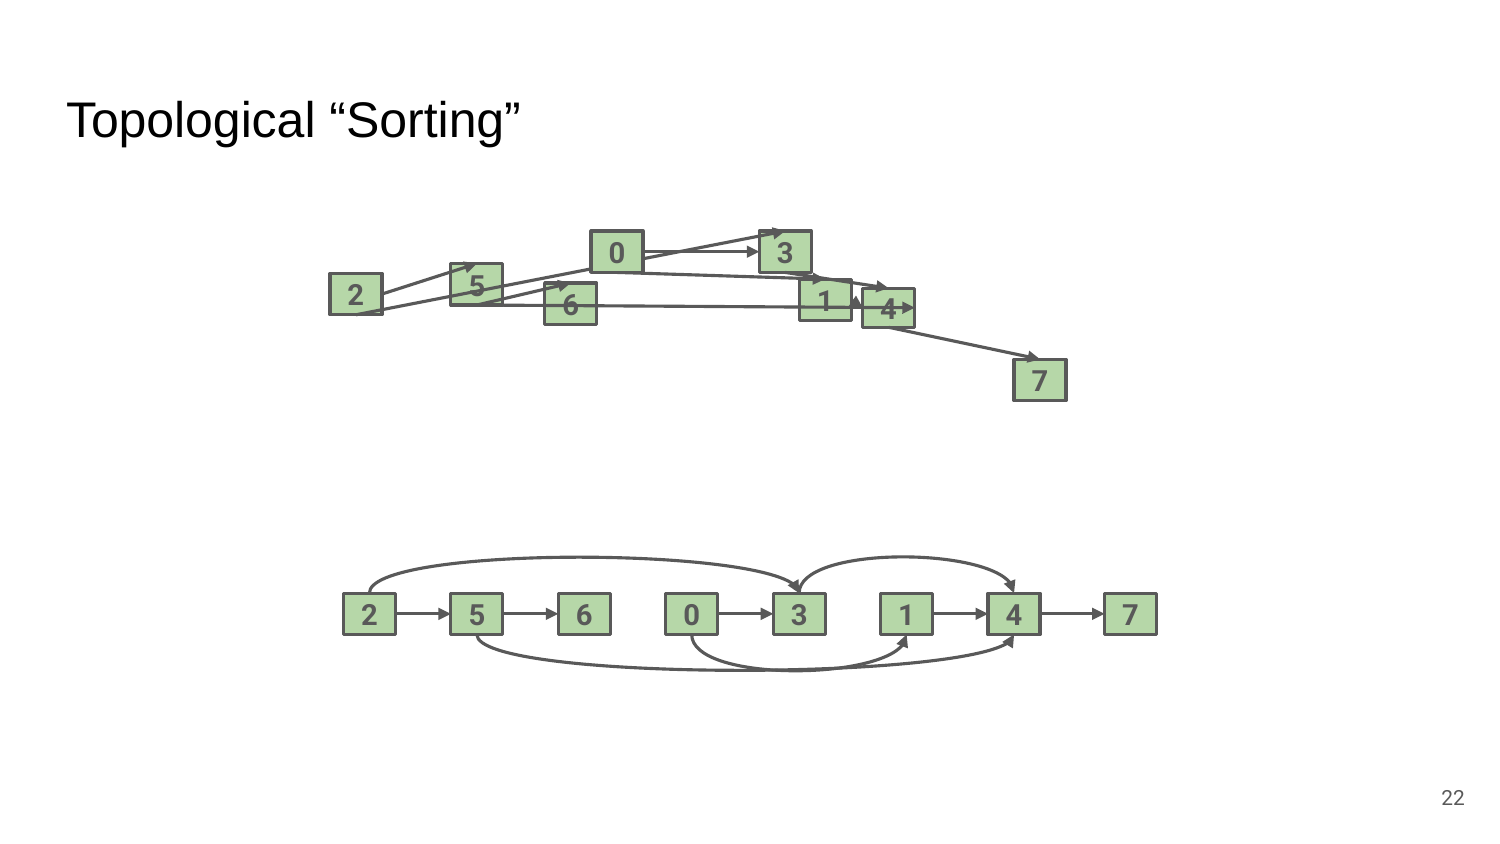

# Topological “Sorting”
0
3
5
2
1
6
4
7
2
5
6
0
3
1
4
7
22